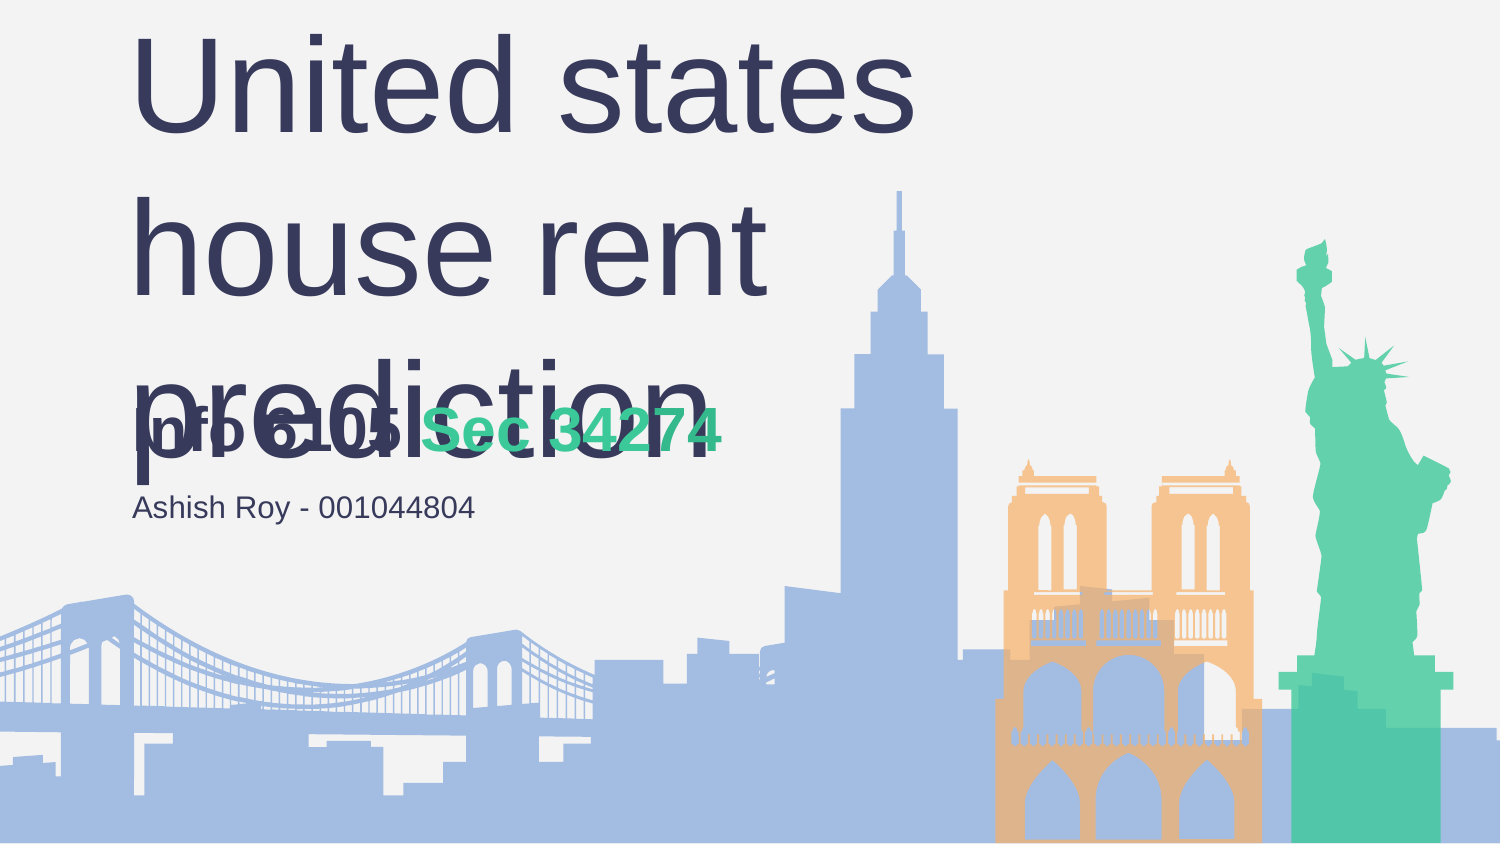

# United states house rent prediction
Info 6105 Sec 34274
Ashish Roy - 001044804